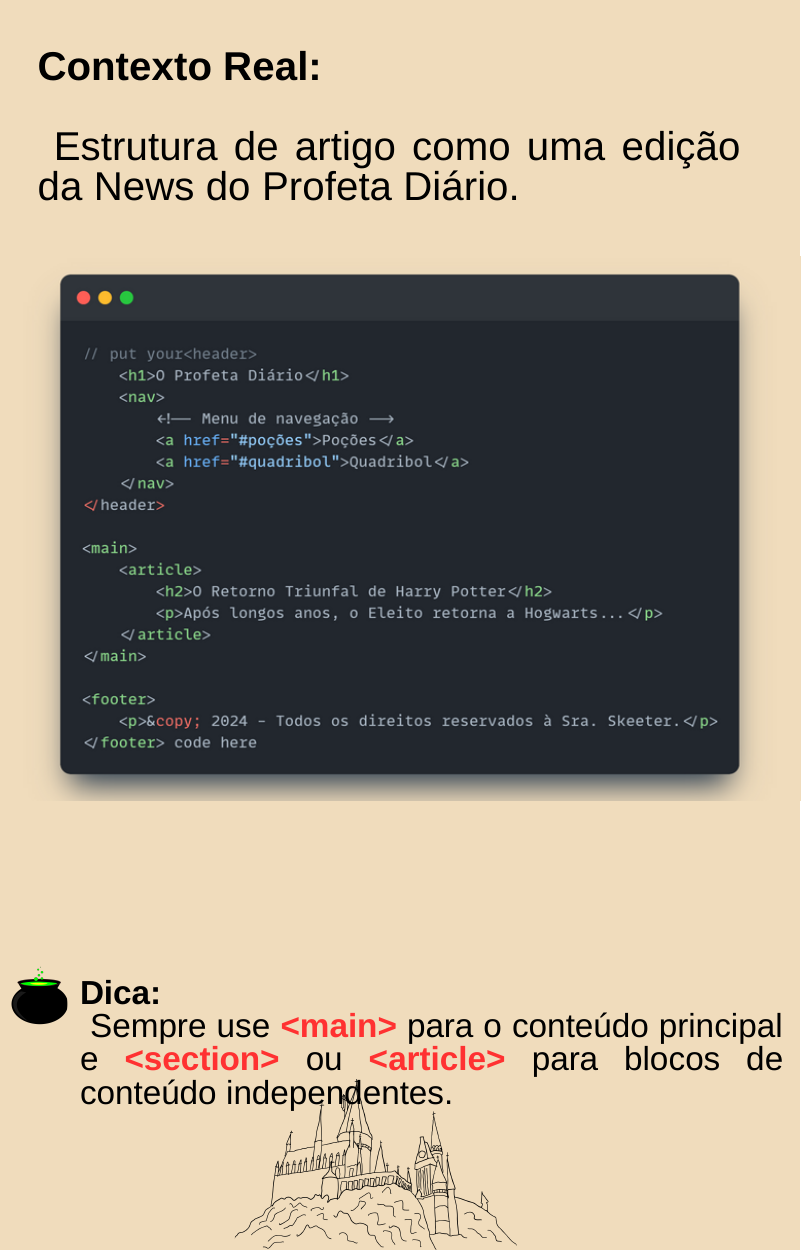

Contexto Real:

 Estrutura de artigo como uma edição da News do Profeta Diário.

Dica:
 Sempre use <main> para o conteúdo principal e <section> ou <article> para blocos de conteúdo independentes.